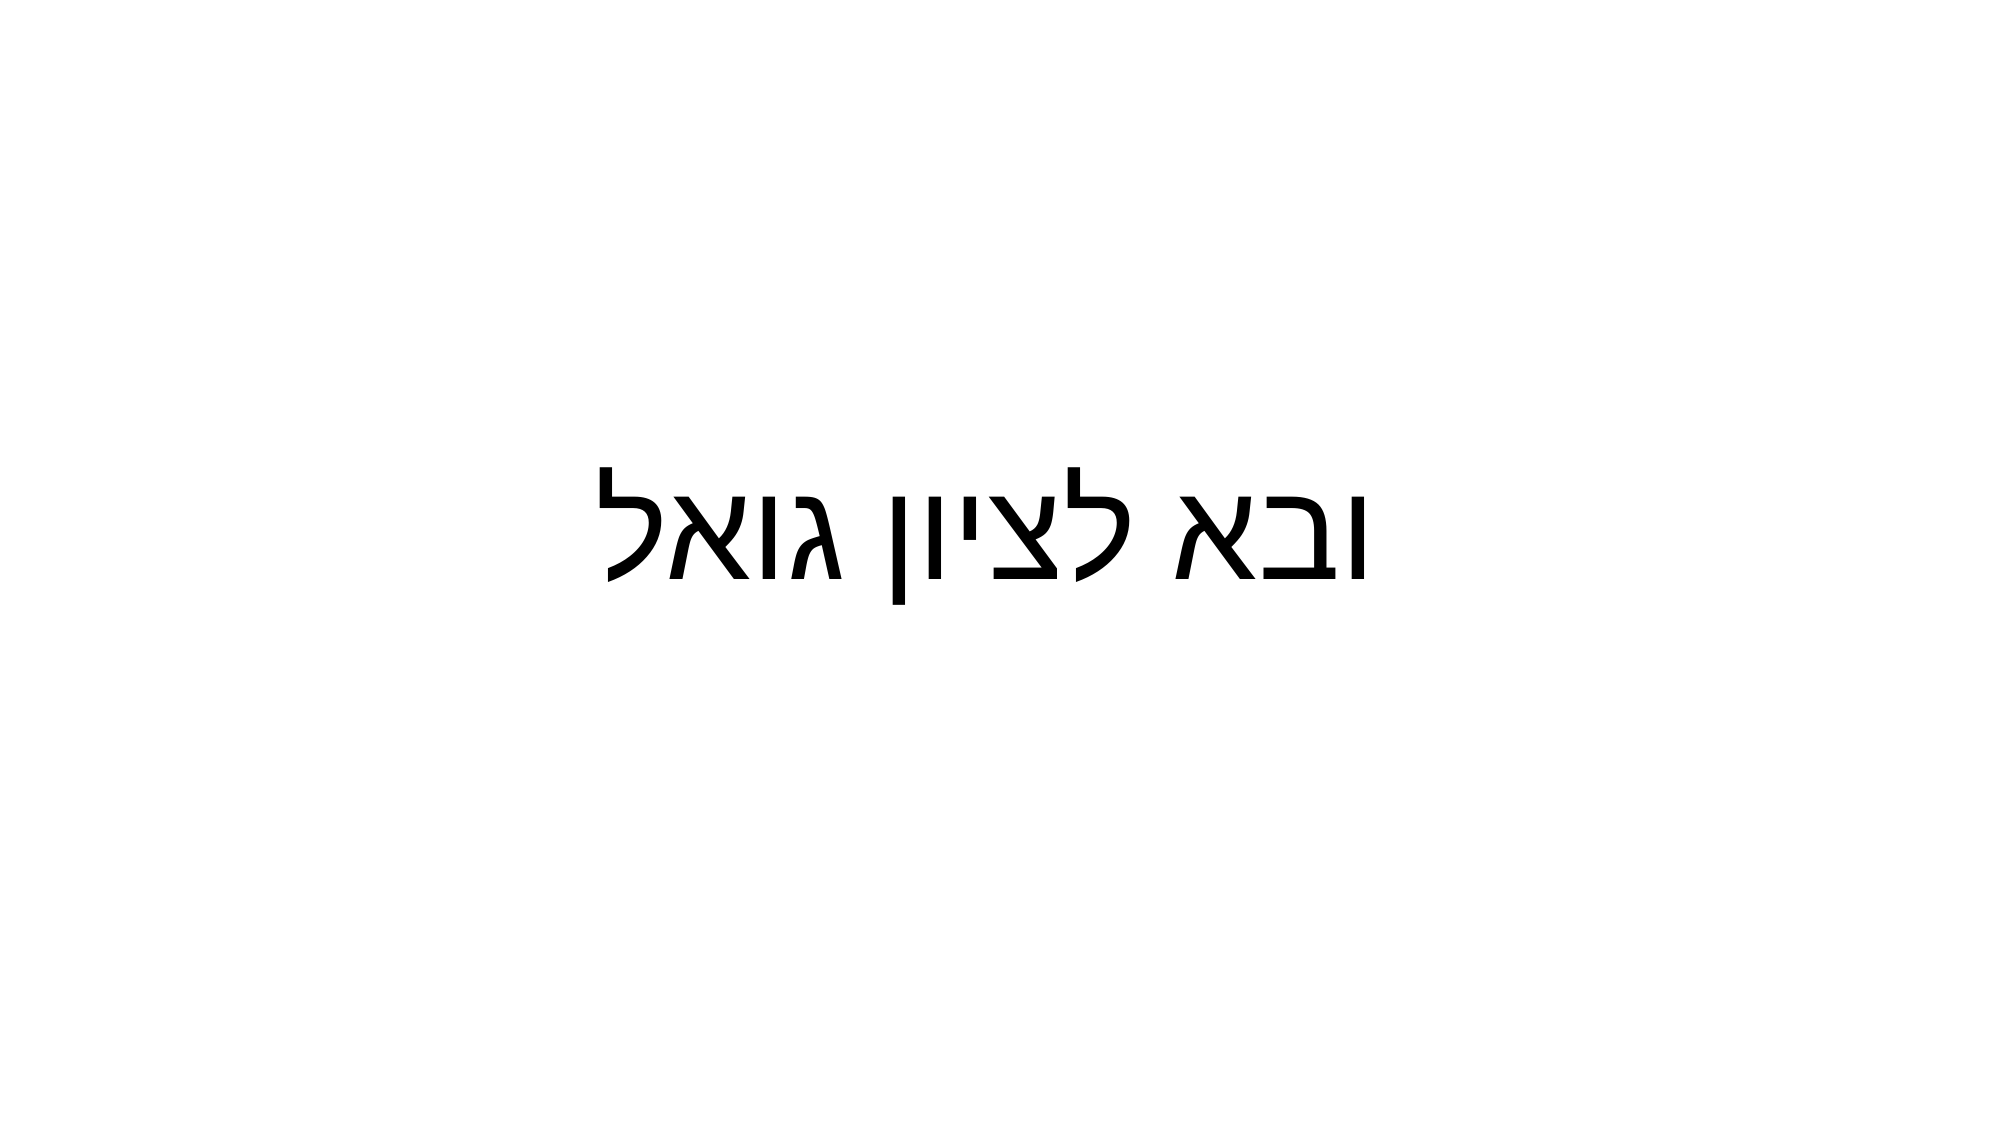

הרים כהרים ומים כמים
# ובא לציון גואל